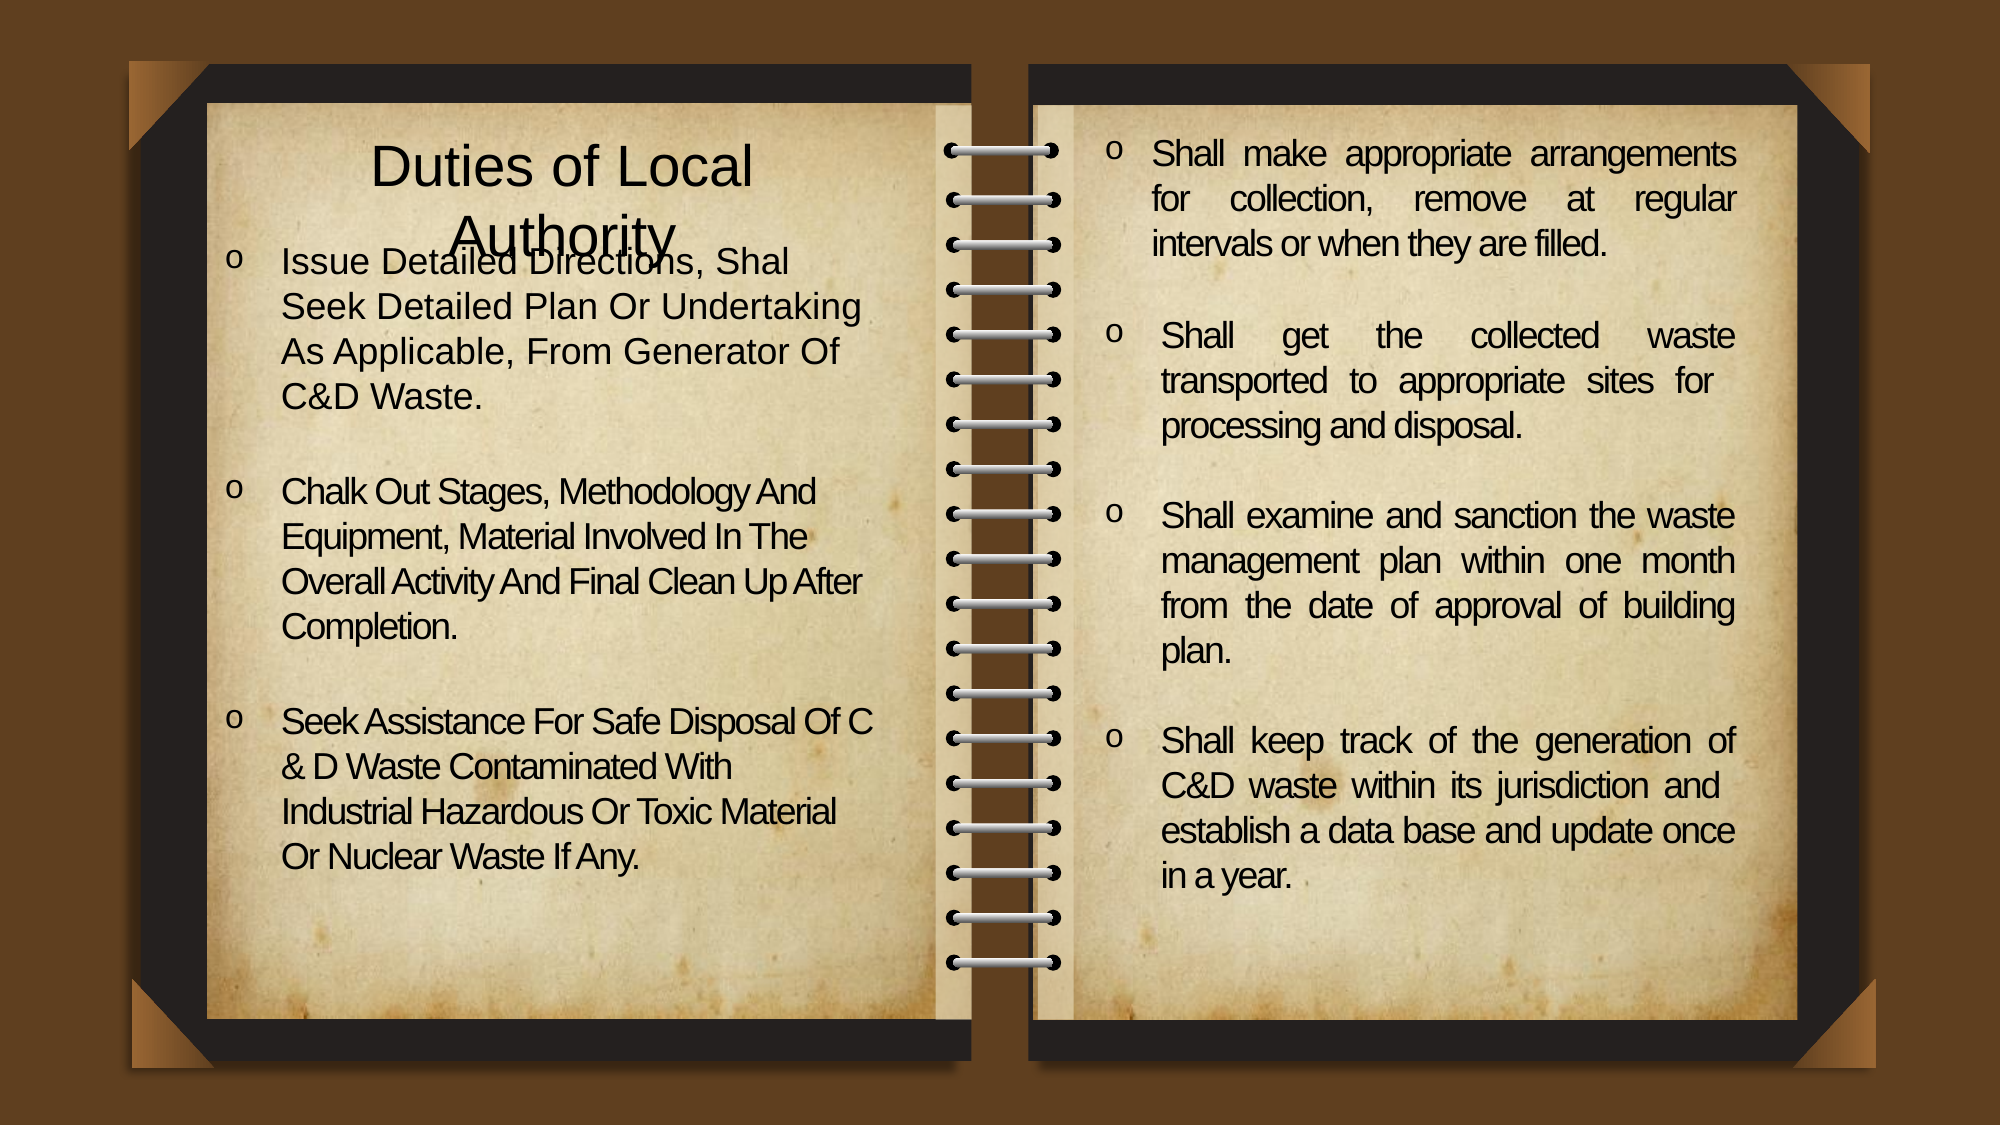

Duties of Local Authority
Shall make appropriate arrangements for collection, remove at regular intervals or when they are filled.

Shall get the collected waste transported to appropriate sites for  processing and disposal.

Shall examine and sanction the waste management plan within one month from the date of approval of building plan.

Shall keep track of the generation of C&D waste within its jurisdiction and  establish a data base and update once in a year.

Issue Detailed Directions, Shal Seek Detailed Plan Or Undertaking As Applicable, From Generator Of C&D Waste.

Chalk Out Stages, Methodology And Equipment, Material Involved In The  Overall Activity And Final Clean Up After Completion.

Seek Assistance For Safe Disposal Of C & D Waste Contaminated With  Industrial Hazardous Or Toxic Material Or Nuclear Waste If Any.